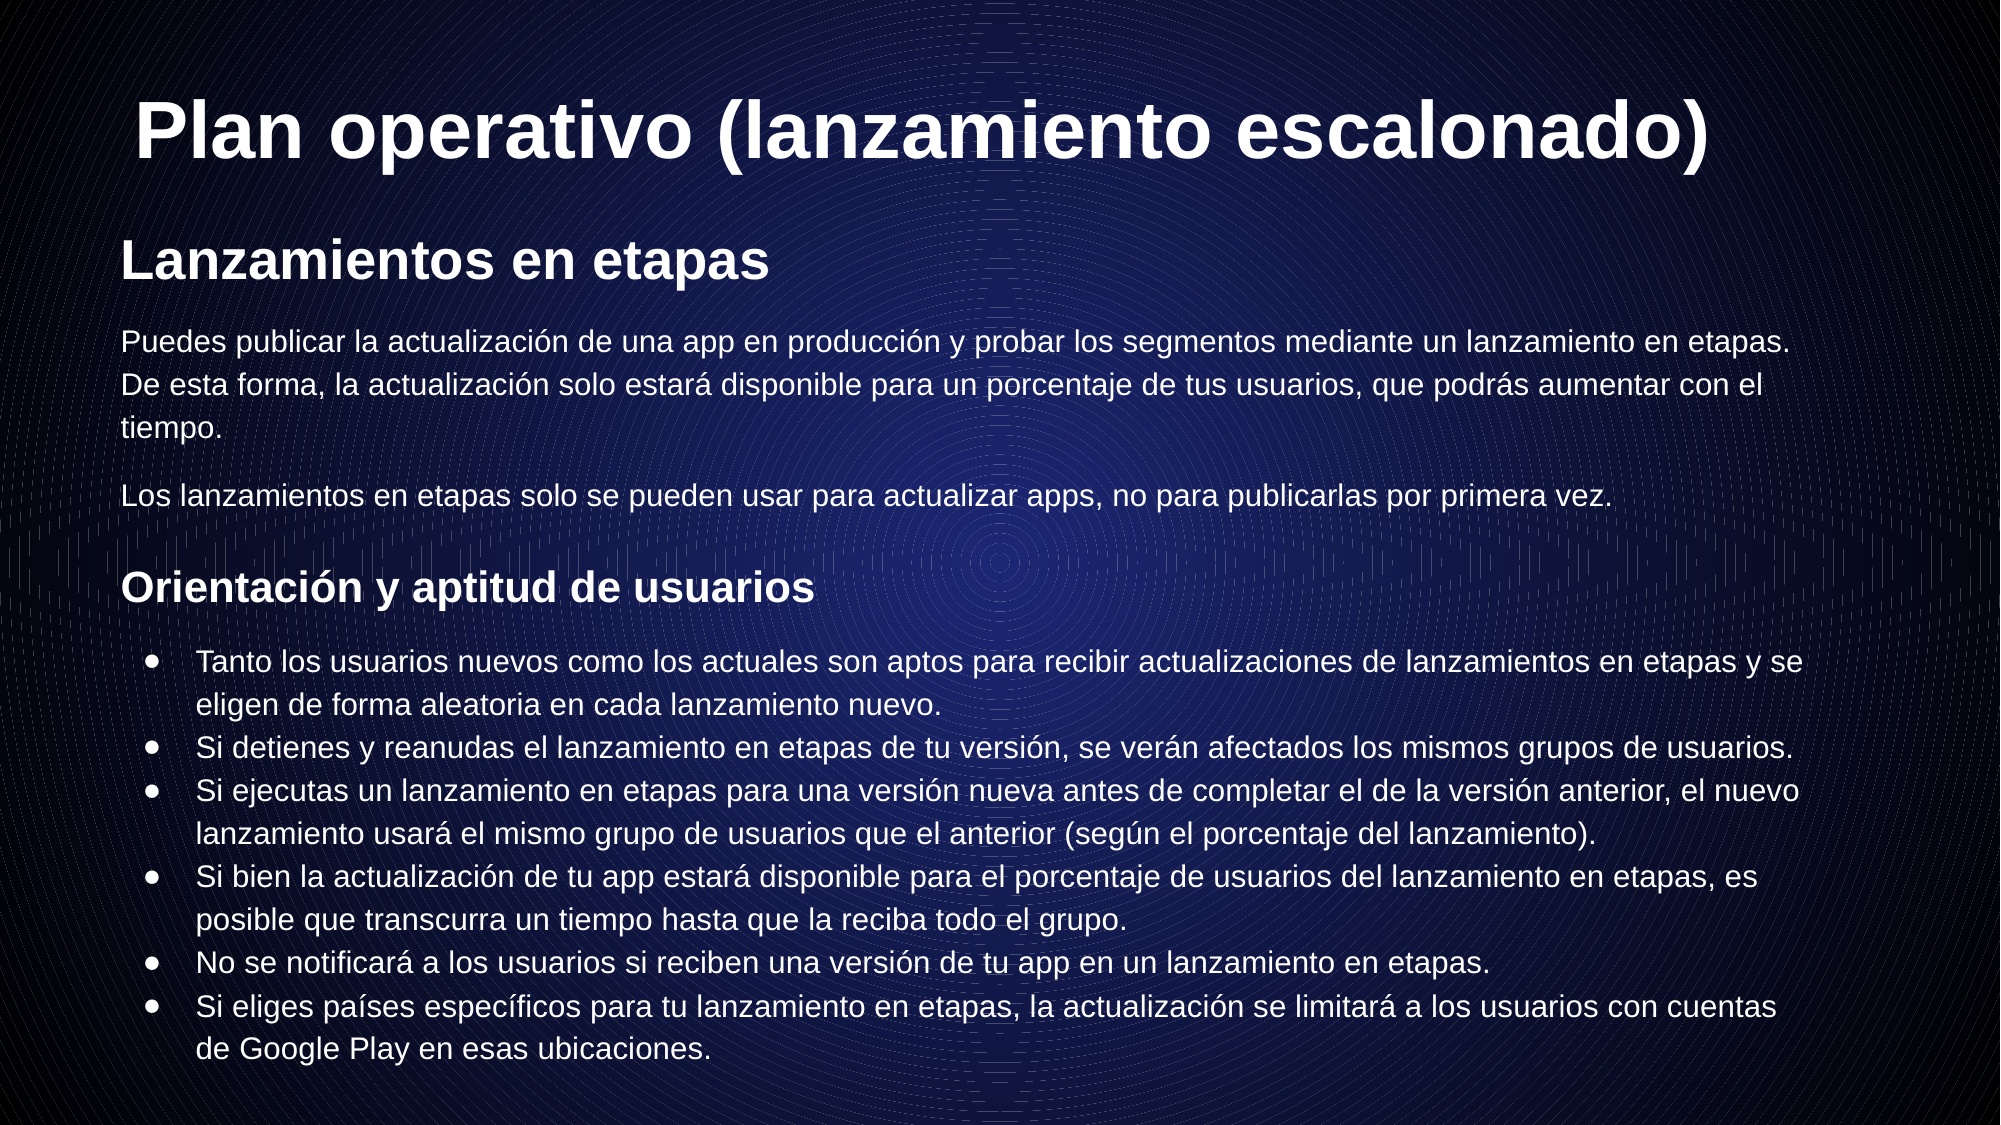

# Plan operativo (lanzamiento escalonado)
Lanzamientos en etapas
Puedes publicar la actualización de una app en producción y probar los segmentos mediante un lanzamiento en etapas. De esta forma, la actualización solo estará disponible para un porcentaje de tus usuarios, que podrás aumentar con el tiempo.
Los lanzamientos en etapas solo se pueden usar para actualizar apps, no para publicarlas por primera vez.
Orientación y aptitud de usuarios
Tanto los usuarios nuevos como los actuales son aptos para recibir actualizaciones de lanzamientos en etapas y se eligen de forma aleatoria en cada lanzamiento nuevo.
Si detienes y reanudas el lanzamiento en etapas de tu versión, se verán afectados los mismos grupos de usuarios.
Si ejecutas un lanzamiento en etapas para una versión nueva antes de completar el de la versión anterior, el nuevo lanzamiento usará el mismo grupo de usuarios que el anterior (según el porcentaje del lanzamiento).
Si bien la actualización de tu app estará disponible para el porcentaje de usuarios del lanzamiento en etapas, es posible que transcurra un tiempo hasta que la reciba todo el grupo.
No se notificará a los usuarios si reciben una versión de tu app en un lanzamiento en etapas.
Si eliges países específicos para tu lanzamiento en etapas, la actualización se limitará a los usuarios con cuentas de Google Play en esas ubicaciones.